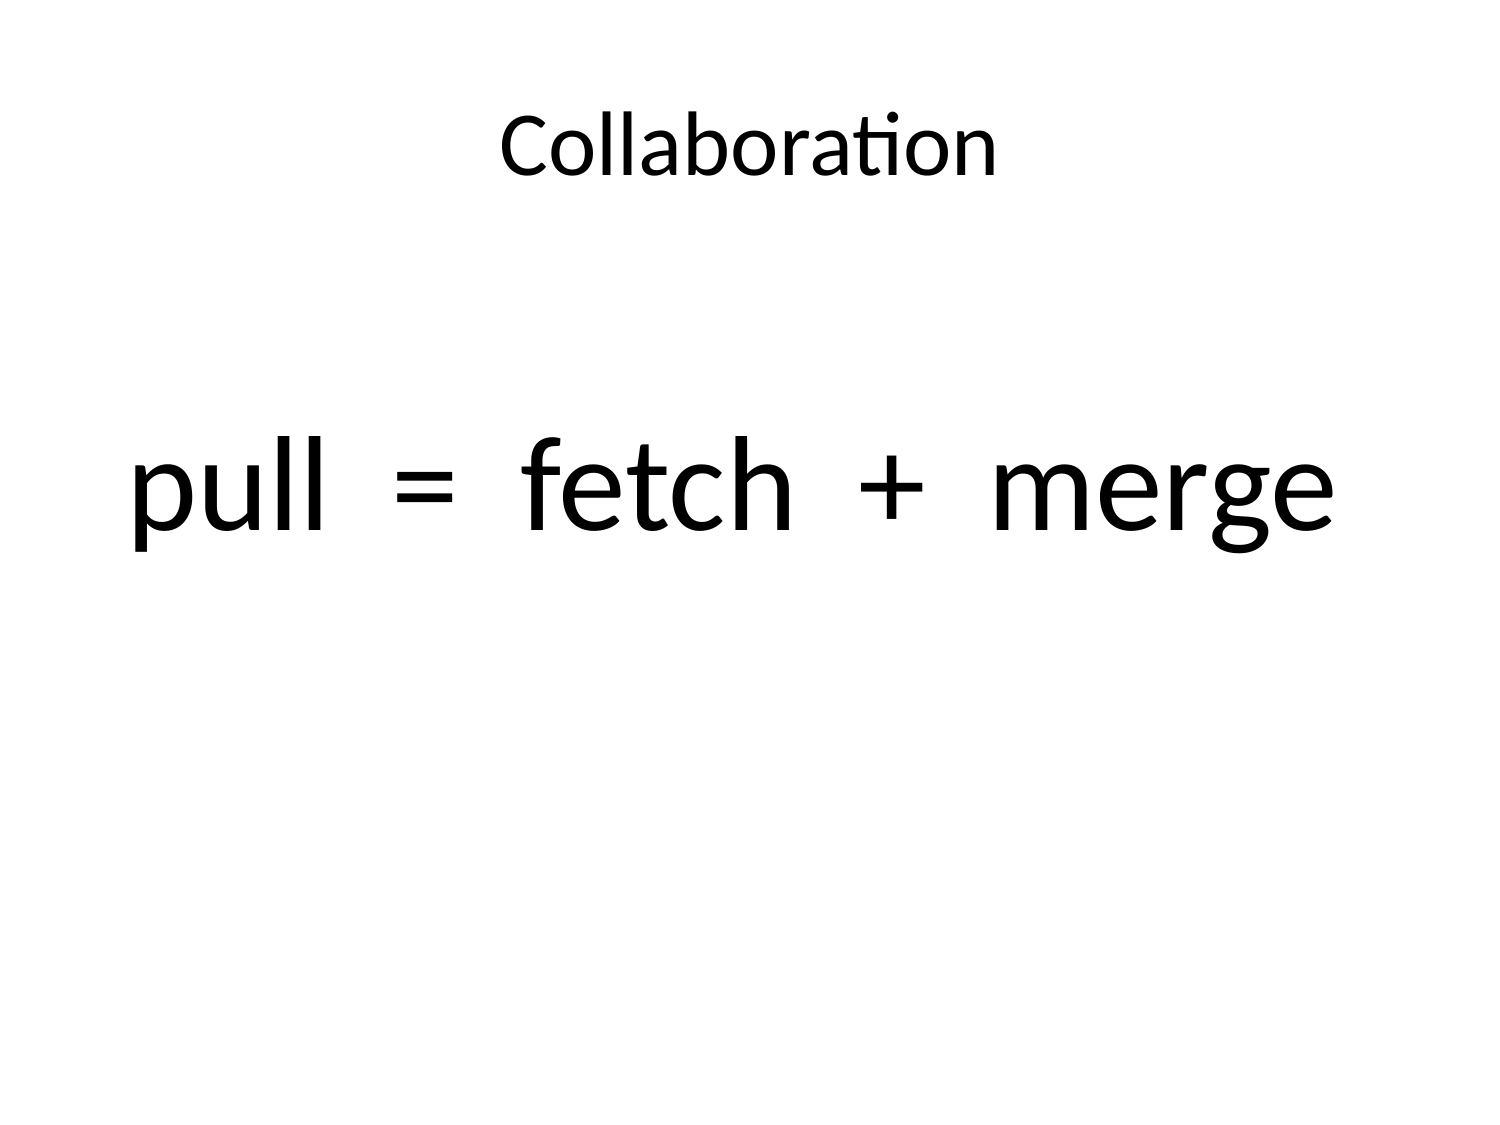

# Collaboration
pull  =  fetch  +  merge